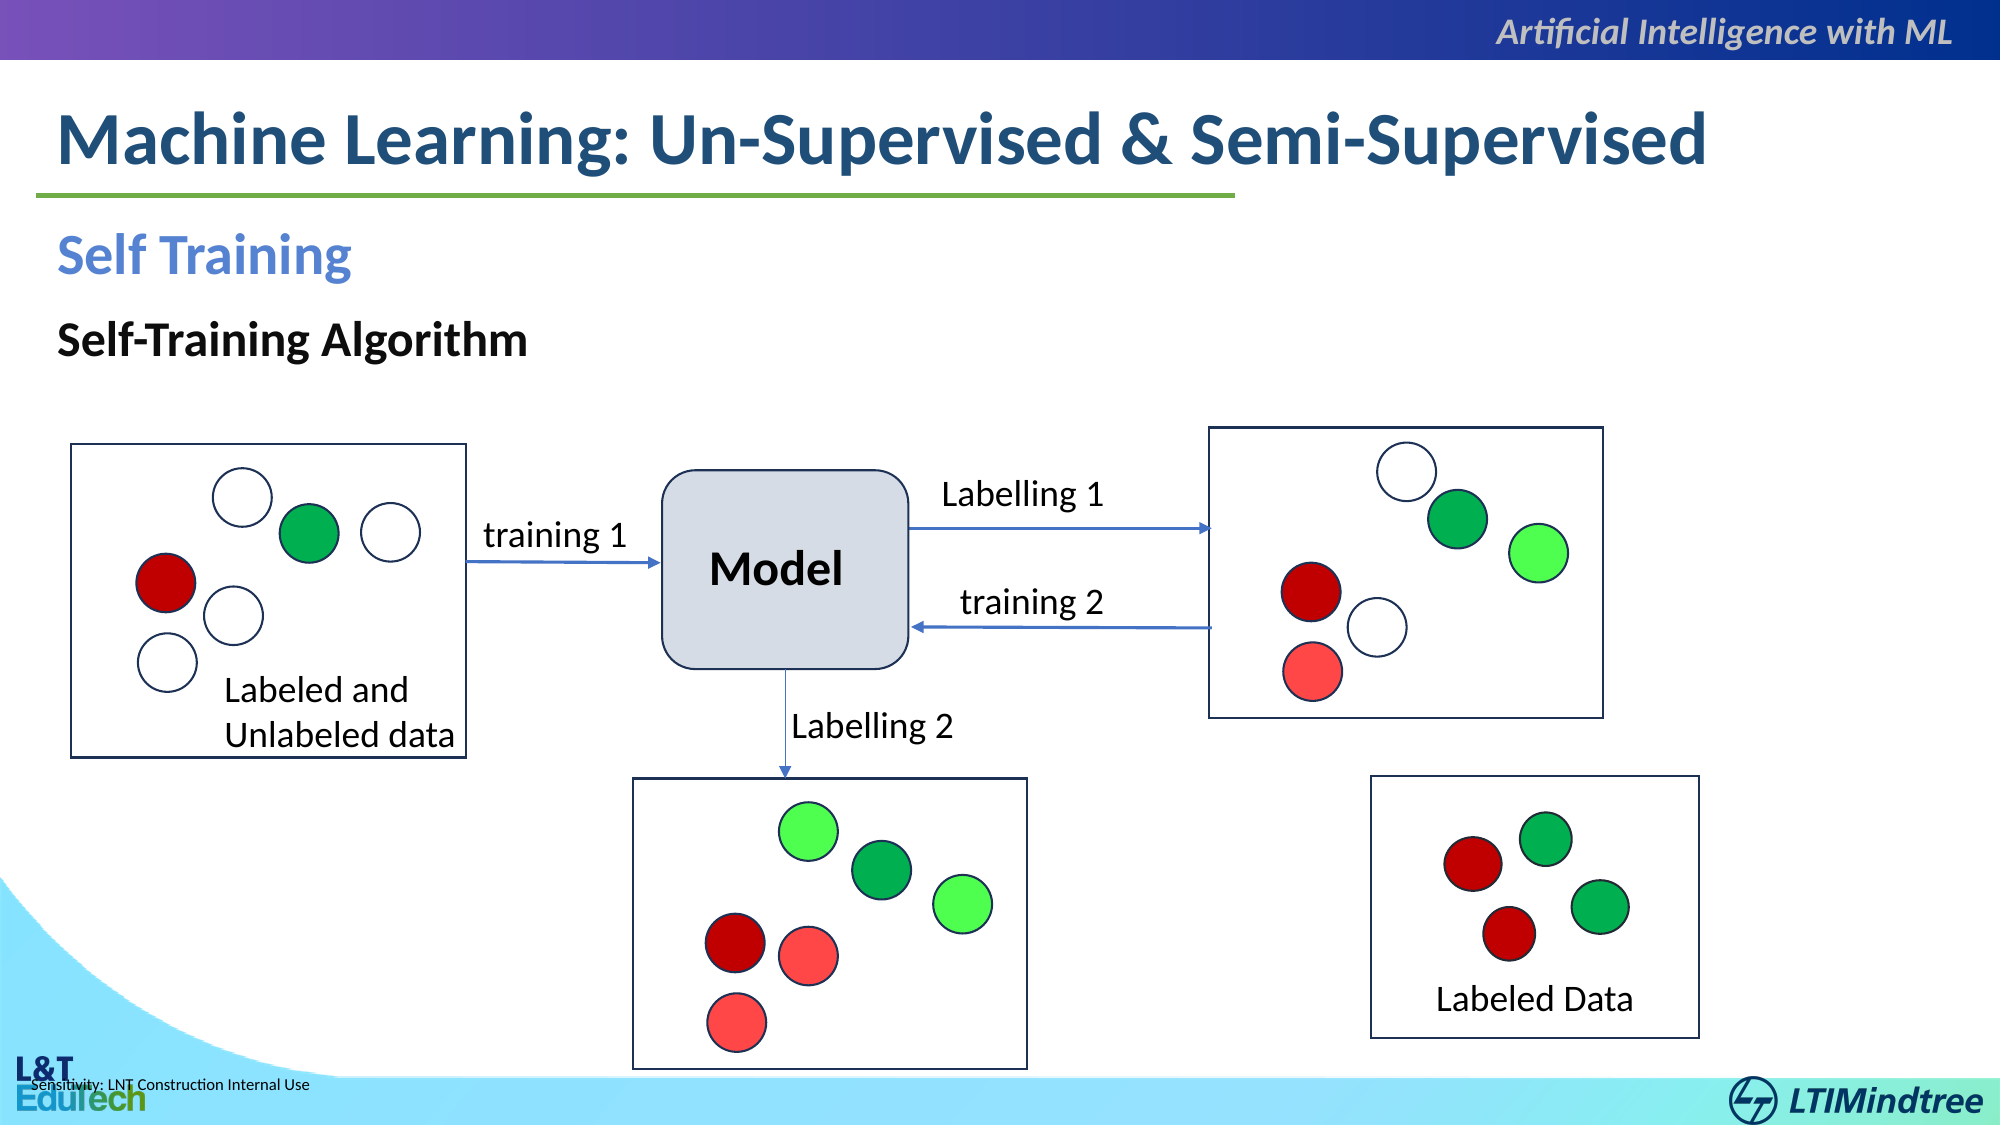

Artificial Intelligence with ML
Machine Learning: Un-Supervised & Semi-Supervised
Self Training
Self-Training Algorithm

Labelling 1

training 1

Model

training 2

Labeled and Unlabeled data
Labelling 2

Labeled Data